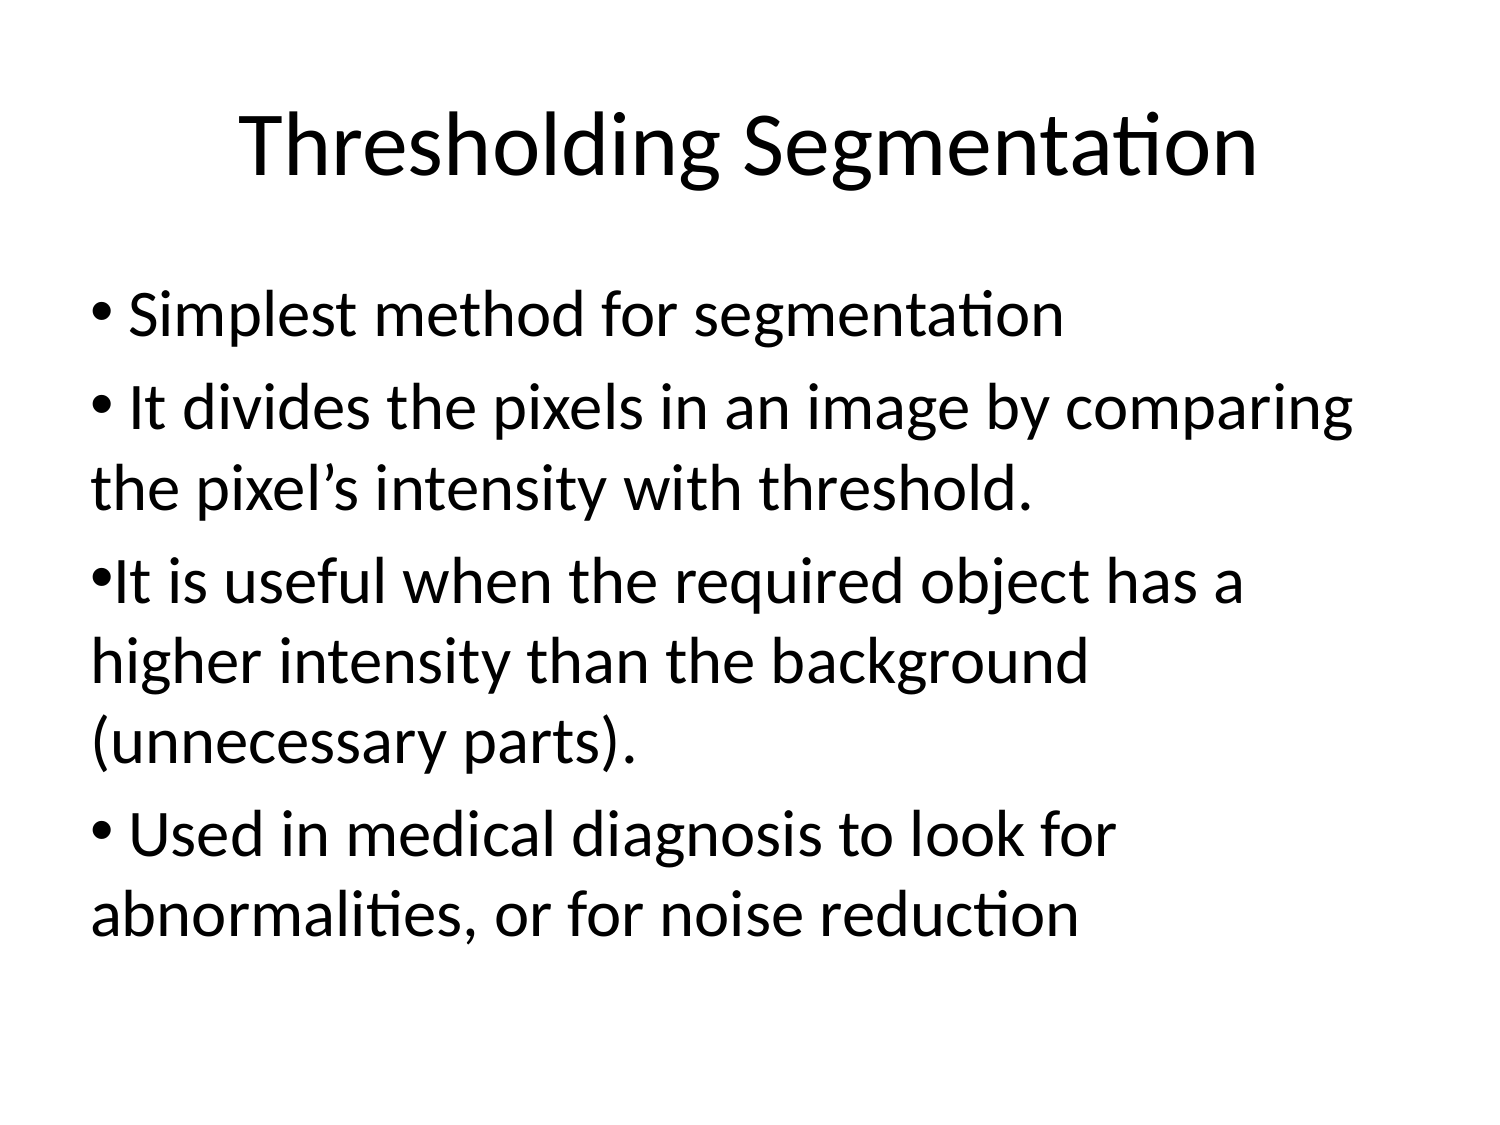

# Thresholding Segmentation
 Simplest method for segmentation
 It divides the pixels in an image by comparing the pixel’s intensity with threshold.
It is useful when the required object has a higher intensity than the background (unnecessary parts).
 Used in medical diagnosis to look for abnormalities, or for noise reduction